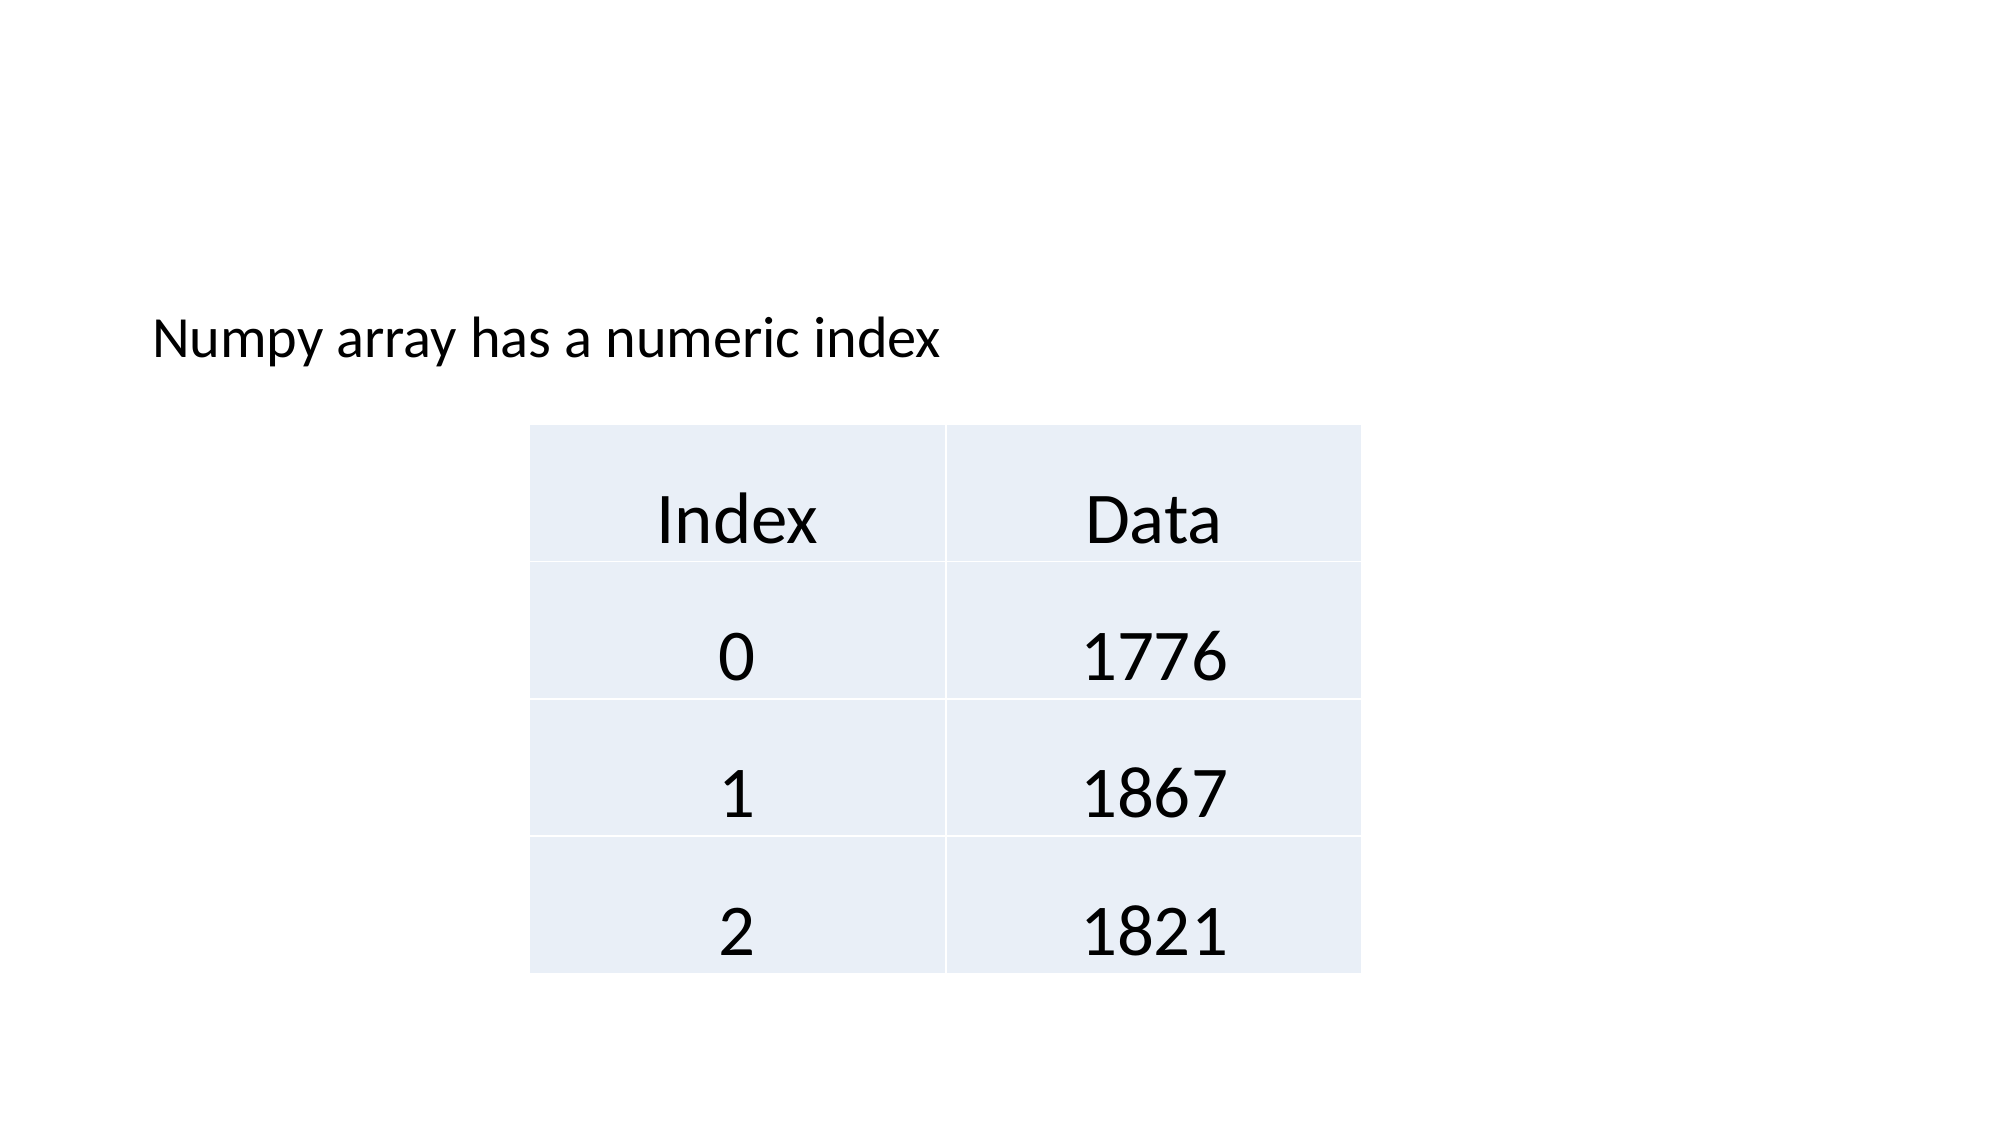

#
Numpy array has a numeric index

| Index | Data |
| --- | --- |
| 0 | 1776 |
| 1 | 1867 |
| 2 | 1821 |